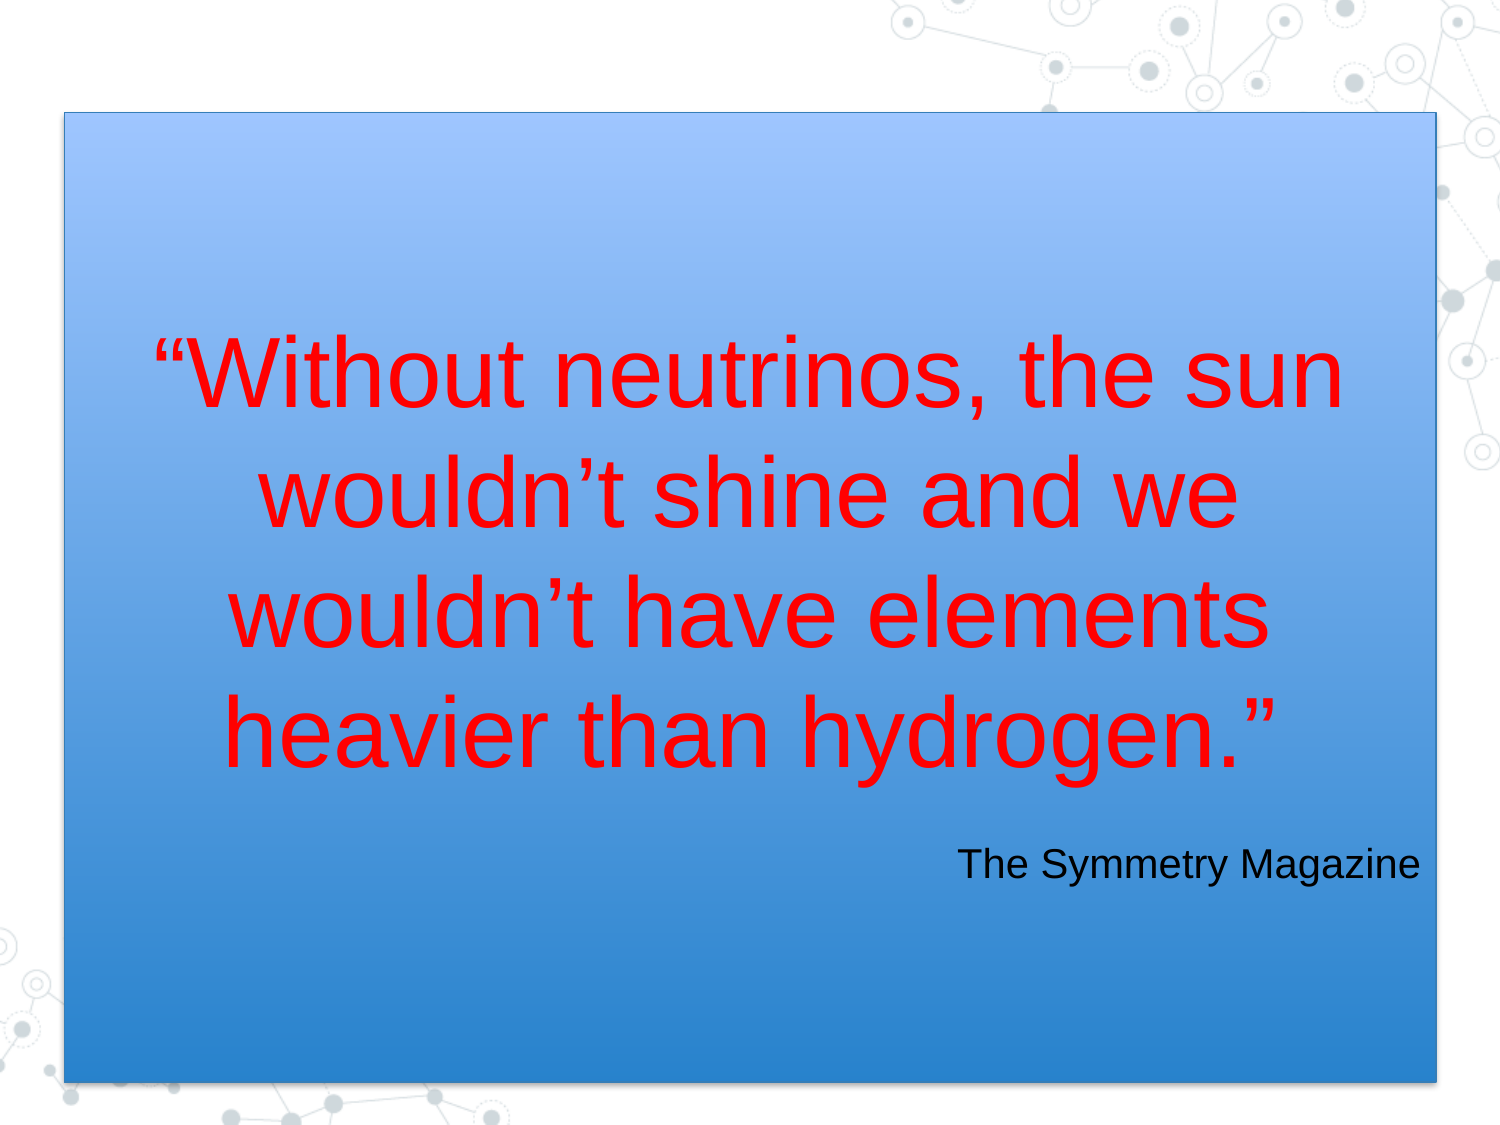

# Quiz

“Without neutrinos, the sun wouldn’t shine and we wouldn’t have elements heavier than hydrogen.”

The Symmetry Magazine

Q1: What is the second most abundant particle in universe?
A: Neutrinos (after photons)
1.2×1089 neutrinos in the universe, comparing to $84.9 trillion (~1014) net worth of the U.S. households and nonprofit organizations in 2015[1].
330 neutrinos per cm3
100 trillion neutrinos passing through us every second. Neutrino interacts very weakly - ghost particle.
[1] American’s Net Worth Reaches High of $84.9 Trillion, The Wall Street Journal